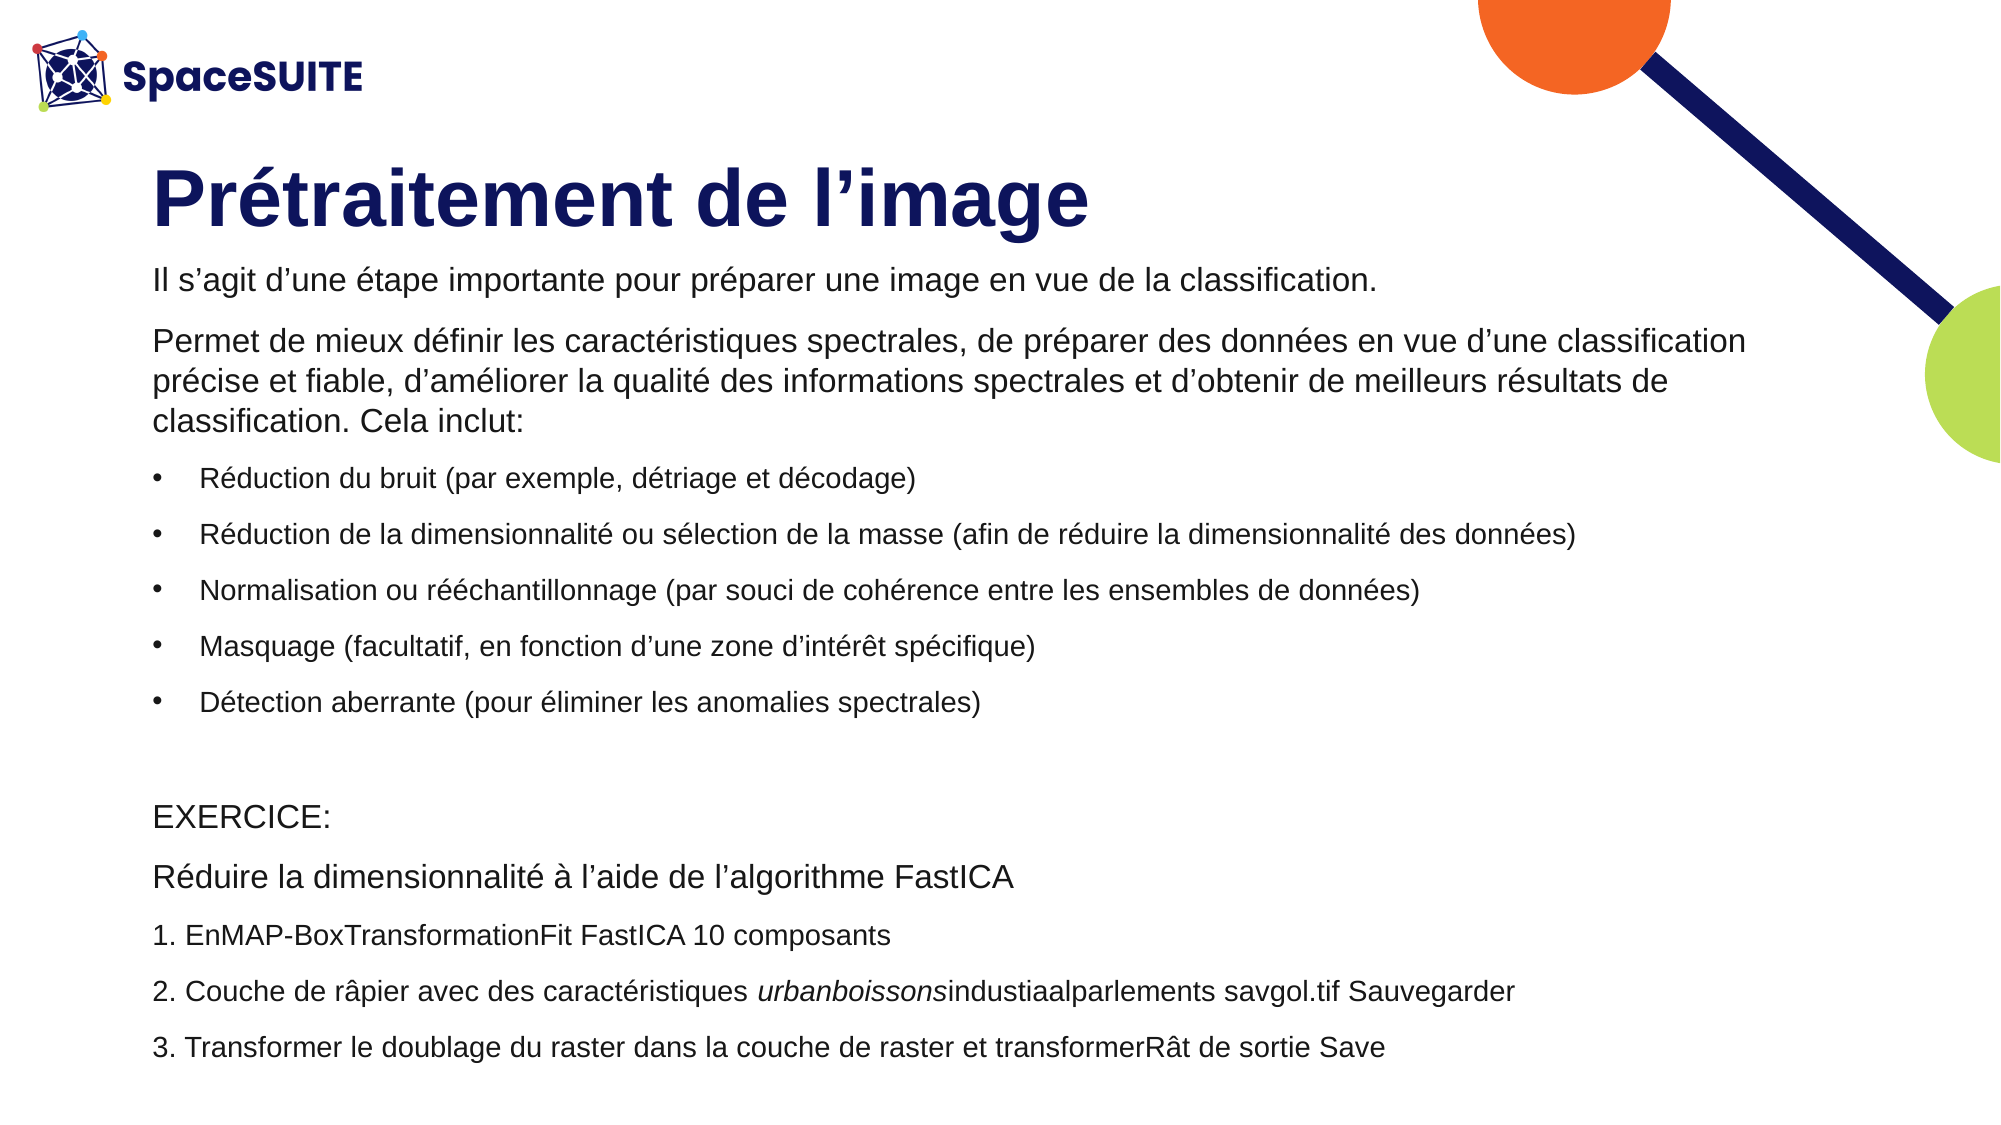

# Prétraitement de l’image
Il s’agit d’une étape importante pour préparer une image en vue de la classification.
Permet de mieux définir les caractéristiques spectrales, de préparer des données en vue d’une classification précise et fiable, d’améliorer la qualité des informations spectrales et d’obtenir de meilleurs résultats de classification. Cela inclut:
Réduction du bruit (par exemple, détriage et décodage)
Réduction de la dimensionnalité ou sélection de la masse (afin de réduire la dimensionnalité des données)
Normalisation ou rééchantillonnage (par souci de cohérence entre les ensembles de données)
Masquage (facultatif, en fonction d’une zone d’intérêt spécifique)
Détection aberrante (pour éliminer les anomalies spectrales)

EXERCICE:
Réduire la dimensionnalité à l’aide de l’algorithme FastICA
1. EnMAP-BoxTransformationFit FastICA 10 composants
2. Couche de râpier avec des caractéristiques urbanboissonsindustiaalparlements savgol.tif Sauvegarder
3. Transformer le doublage du raster dans la couche de raster et transformerRât de sortie Save